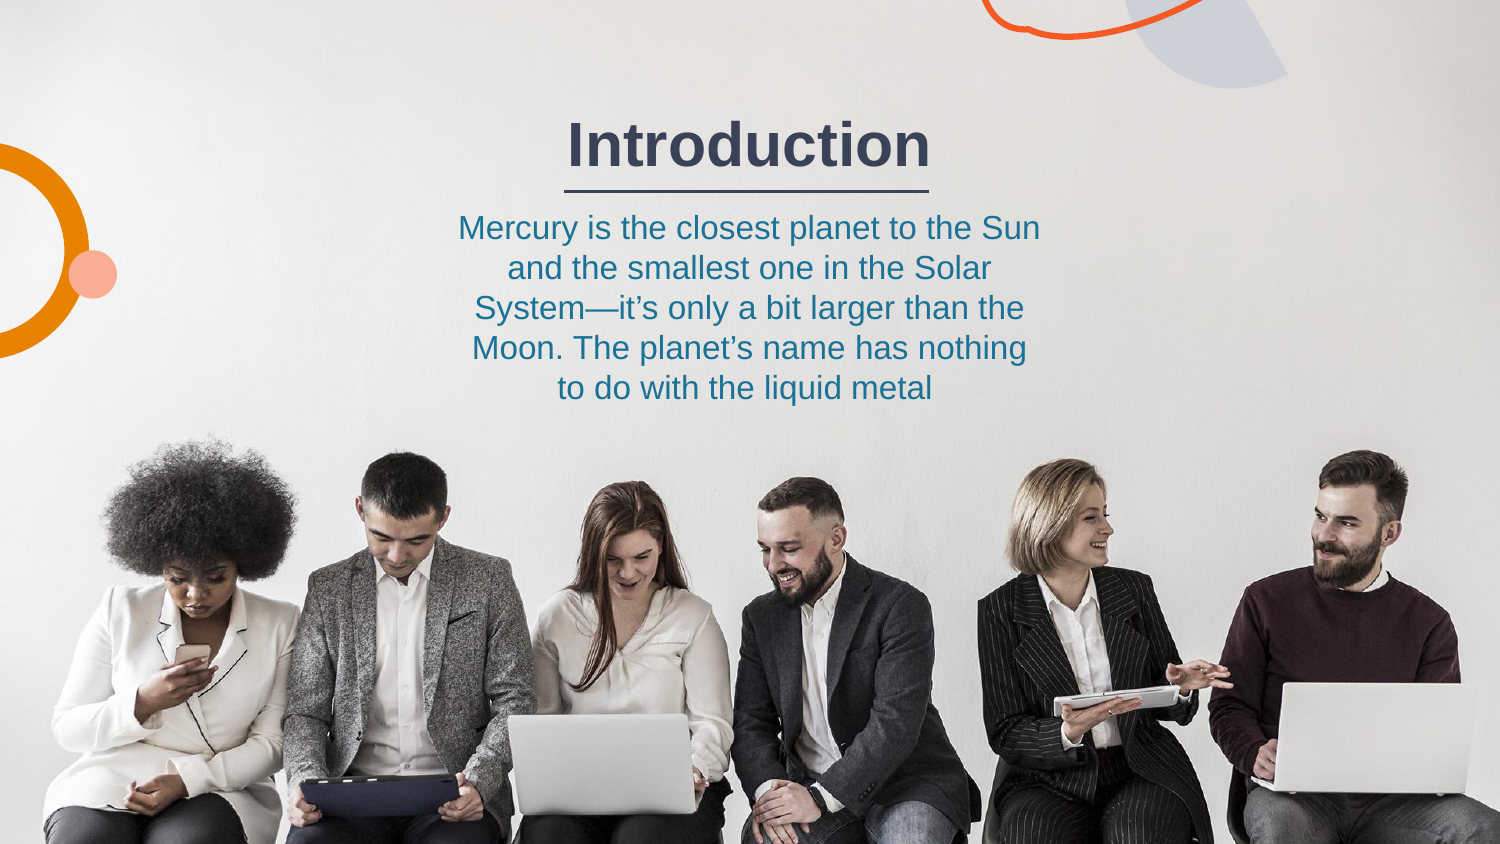

# Introduction
Mercury is the closest planet to the Sun and the smallest one in the Solar System—it’s only a bit larger than the Moon. The planet’s name has nothing to do with the liquid metal